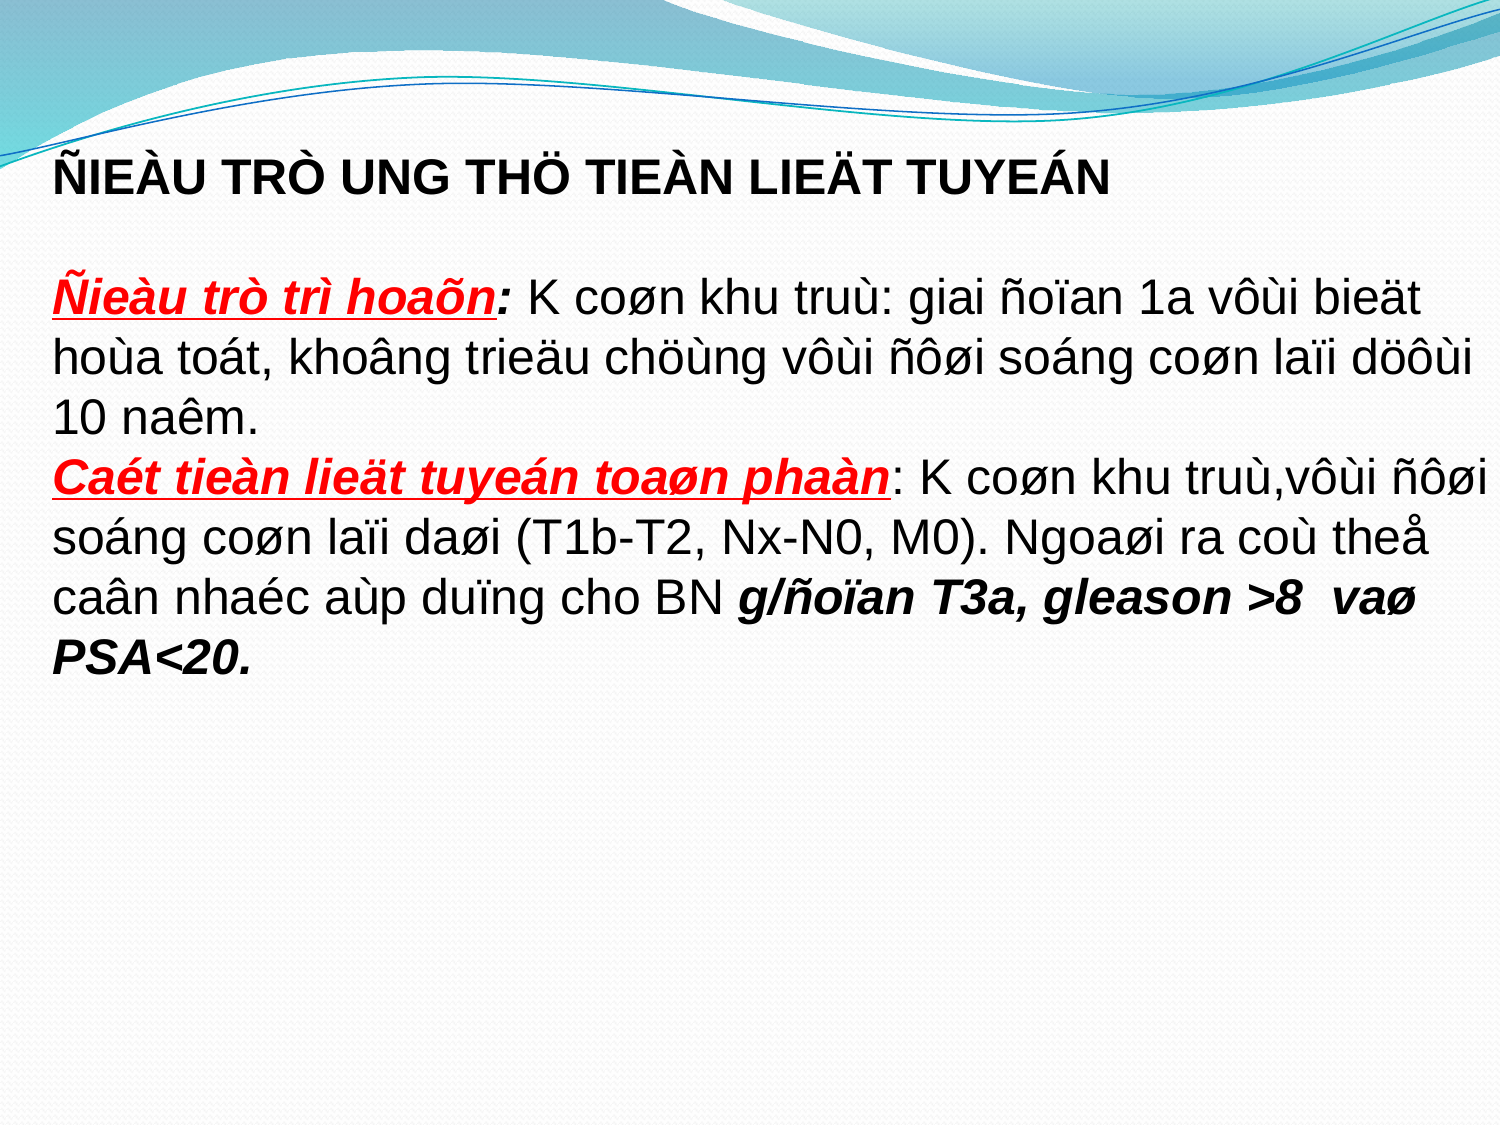

ÑIEÀU TRÒ UNG THÖ TIEÀN LIEÄT TUYEÁN

Ñieàu trò trì hoaõn: K coøn khu truù: giai ñoïan 1a vôùi bieät hoùa toát, khoâng trieäu chöùng vôùi ñôøi soáng coøn laïi döôùi 10 naêm.
Caét tieàn lieät tuyeán toaøn phaàn: K coøn khu truù,vôùi ñôøi soáng coøn laïi daøi (T1b-T2, Nx-N0, M0). Ngoaøi ra coù theå caân nhaéc aùp duïng cho BN g/ñoïan T3a, gleason >8  vaø PSA<20.